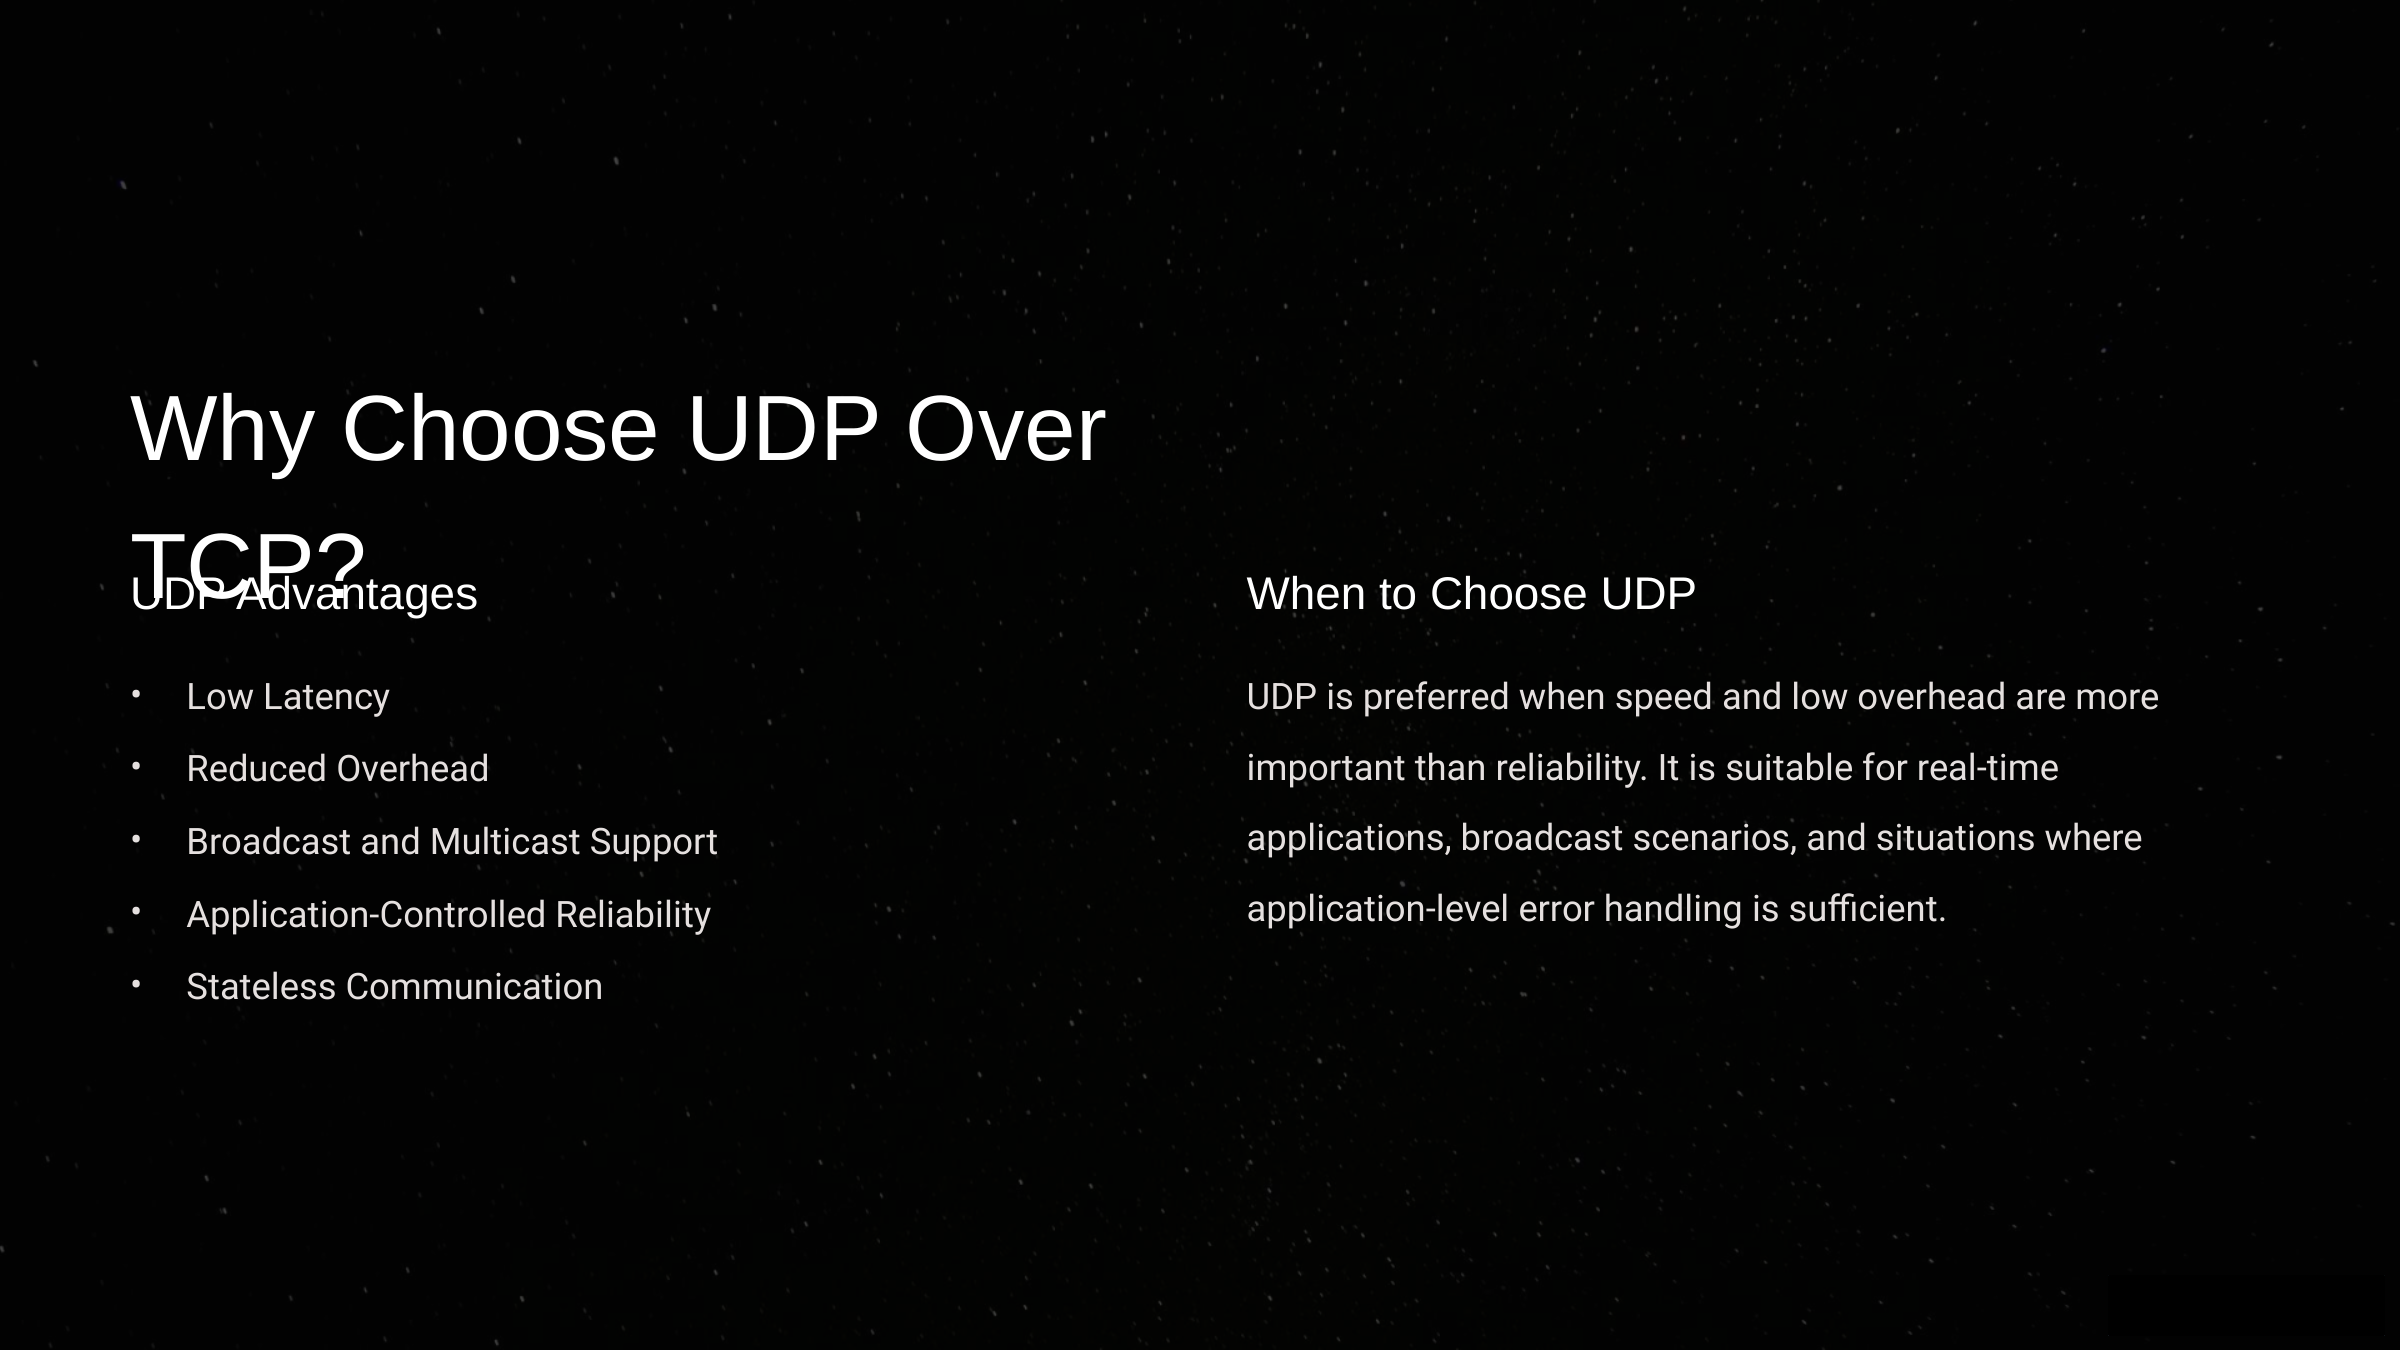

Why Choose UDP Over TCP?
UDP Advantages
When to Choose UDP
Low Latency
UDP is preferred when speed and low overhead are more important than reliability. It is suitable for real-time applications, broadcast scenarios, and situations where application-level error handling is sufficient.
Reduced Overhead
Broadcast and Multicast Support
Application-Controlled Reliability
Stateless Communication